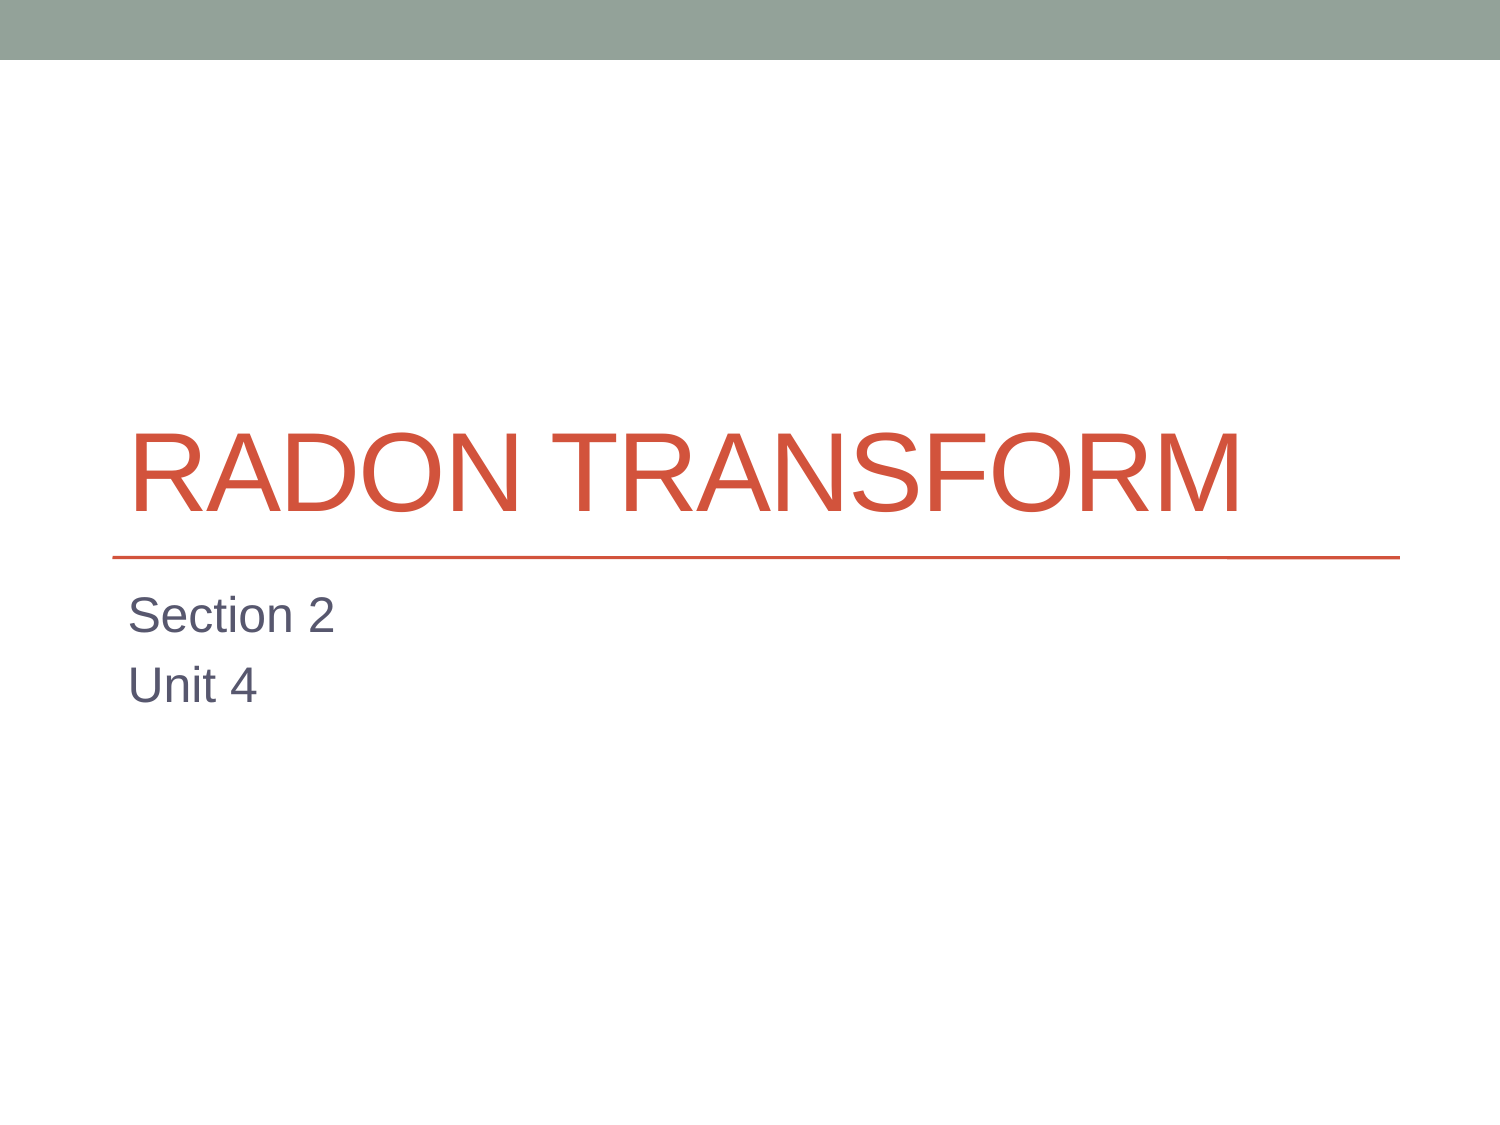

# Radon Transform
Section 2
Unit 4